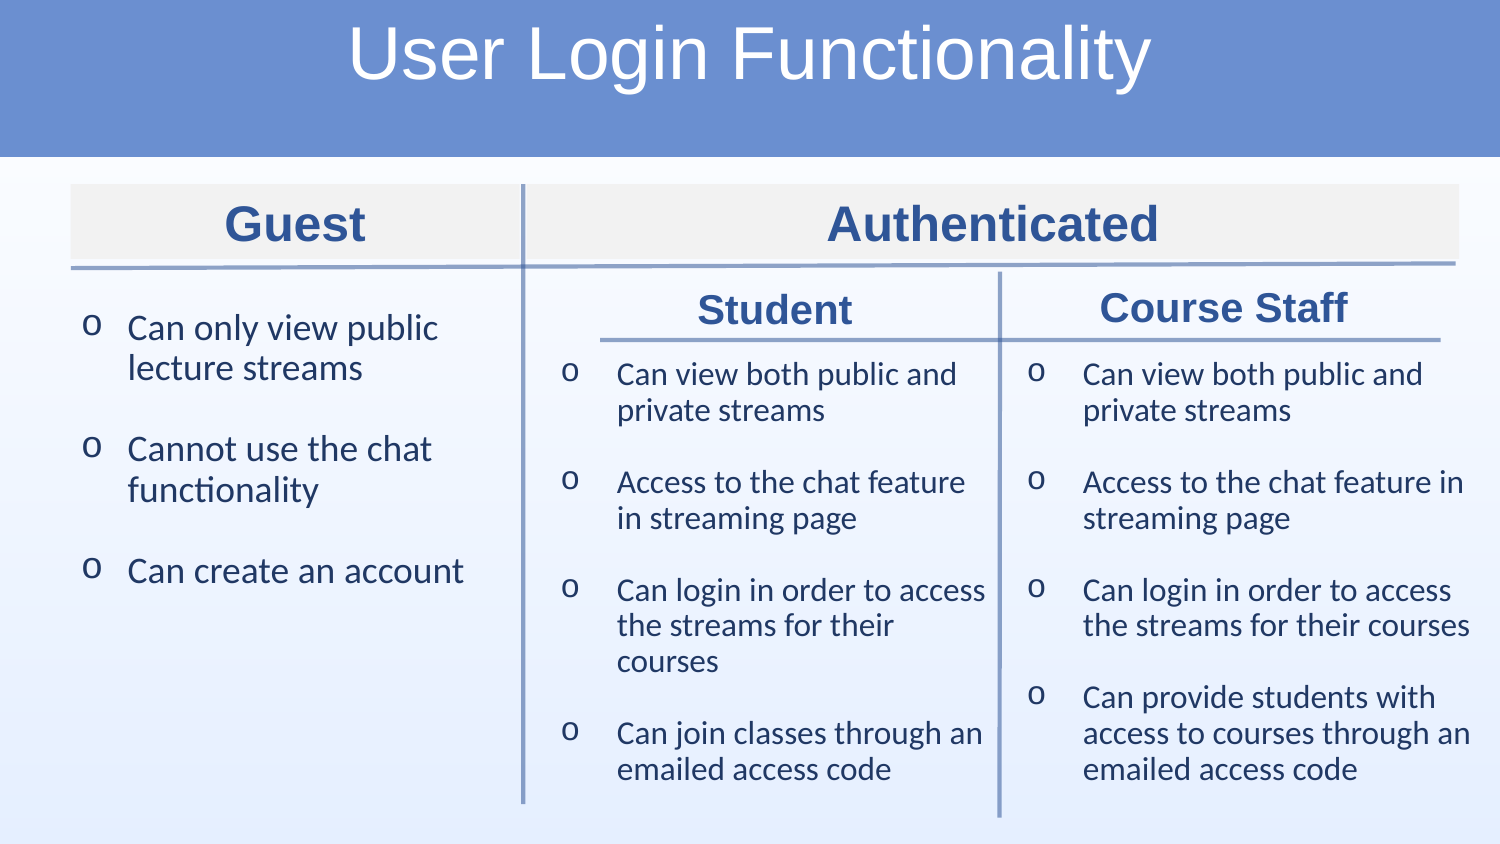

User Login Functionality
Guest
Authenticated
Course Staff
Student
Can only view public lecture streams

Cannot use the chat functionality

Can create an account

Can view both public and private streams

Access to the chat feature in streaming page

Can login in order to access the streams for their courses

Can join classes through an emailed access code

Can view both public and private streams

Access to the chat feature in streaming page

Can login in order to access the streams for their courses

Can provide students with access to courses through an emailed access code